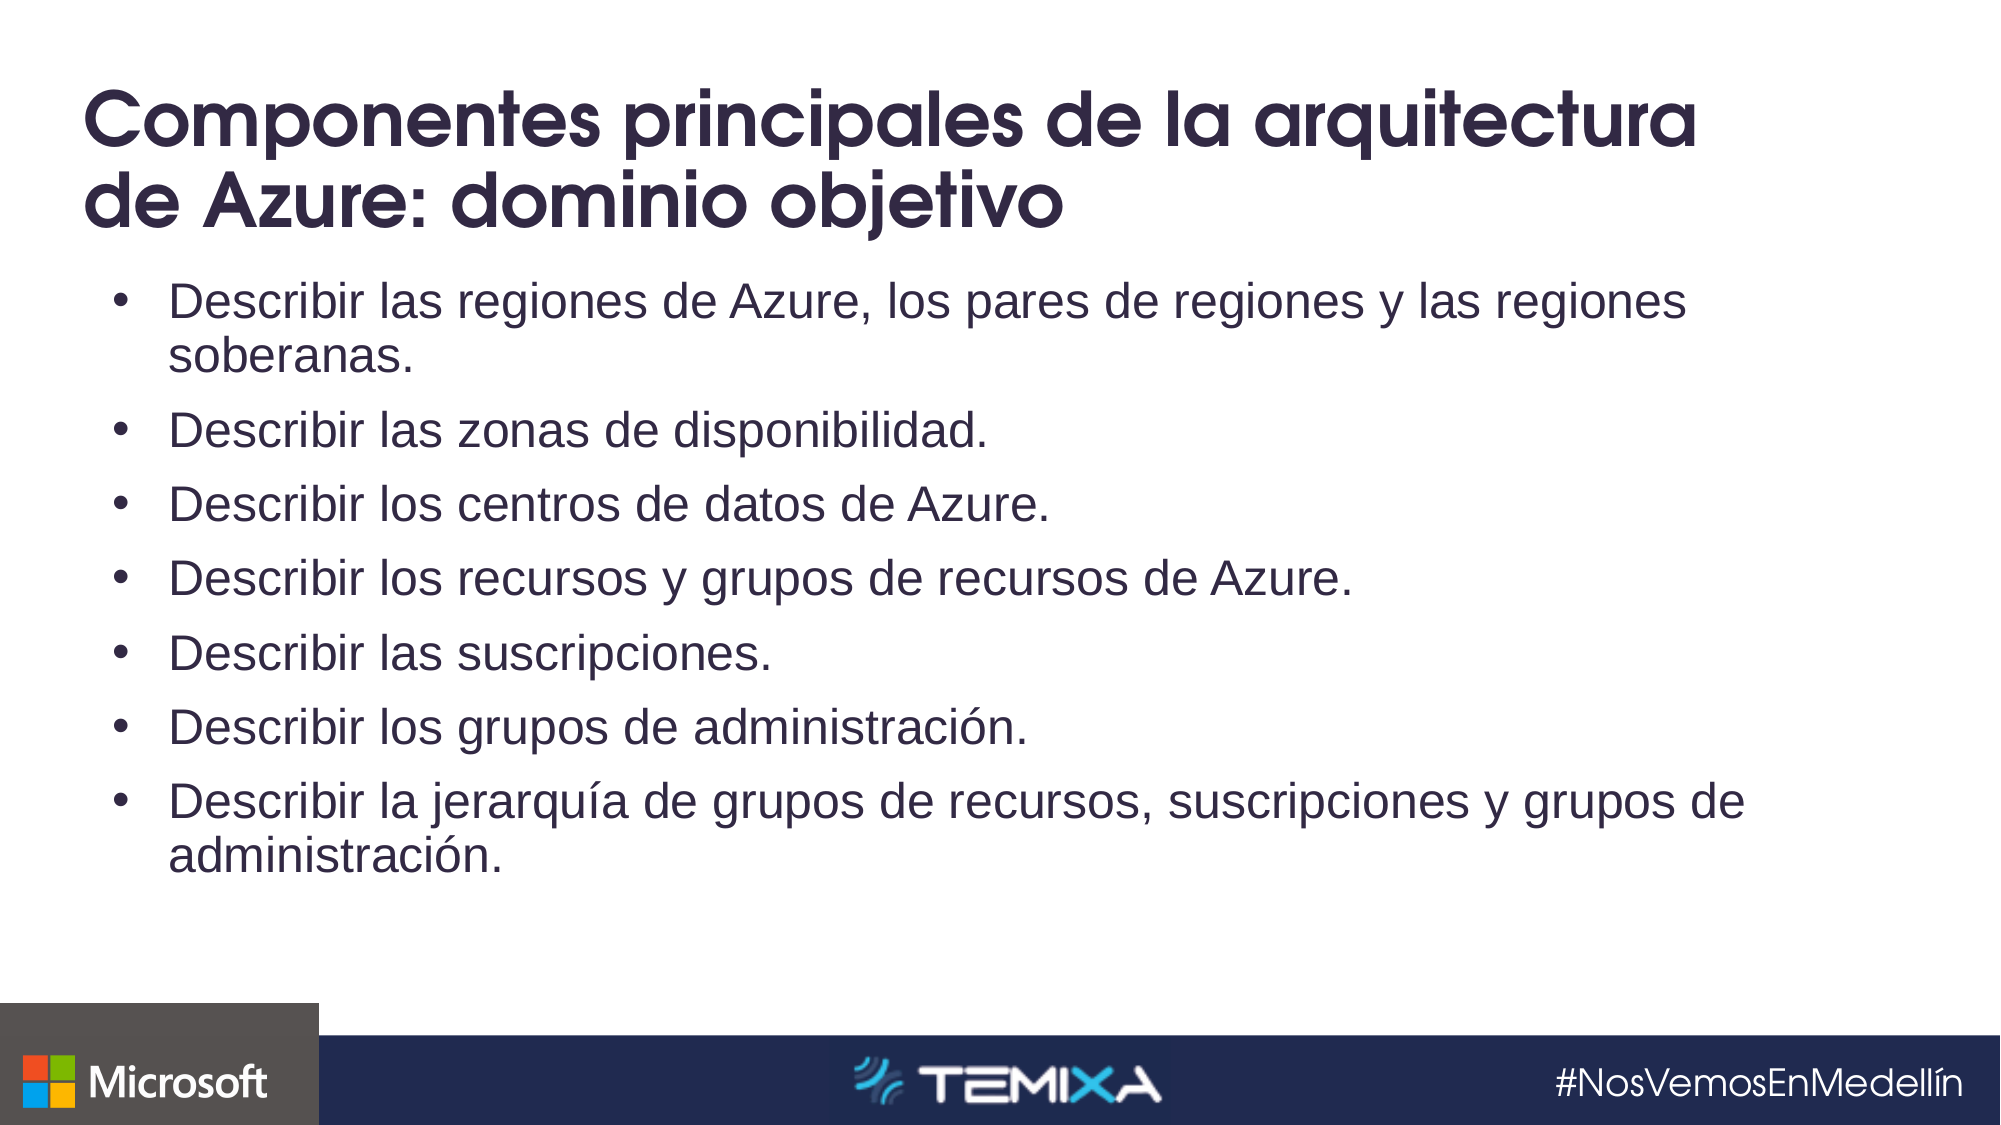

# Componentes principales de la arquitectura de Azure: dominio objetivo
Describir las regiones de Azure, los pares de regiones y las regiones soberanas.
Describir las zonas de disponibilidad.
Describir los centros de datos de Azure.
Describir los recursos y grupos de recursos de Azure.
Describir las suscripciones.
Describir los grupos de administración.
Describir la jerarquía de grupos de recursos, suscripciones y grupos de administración.